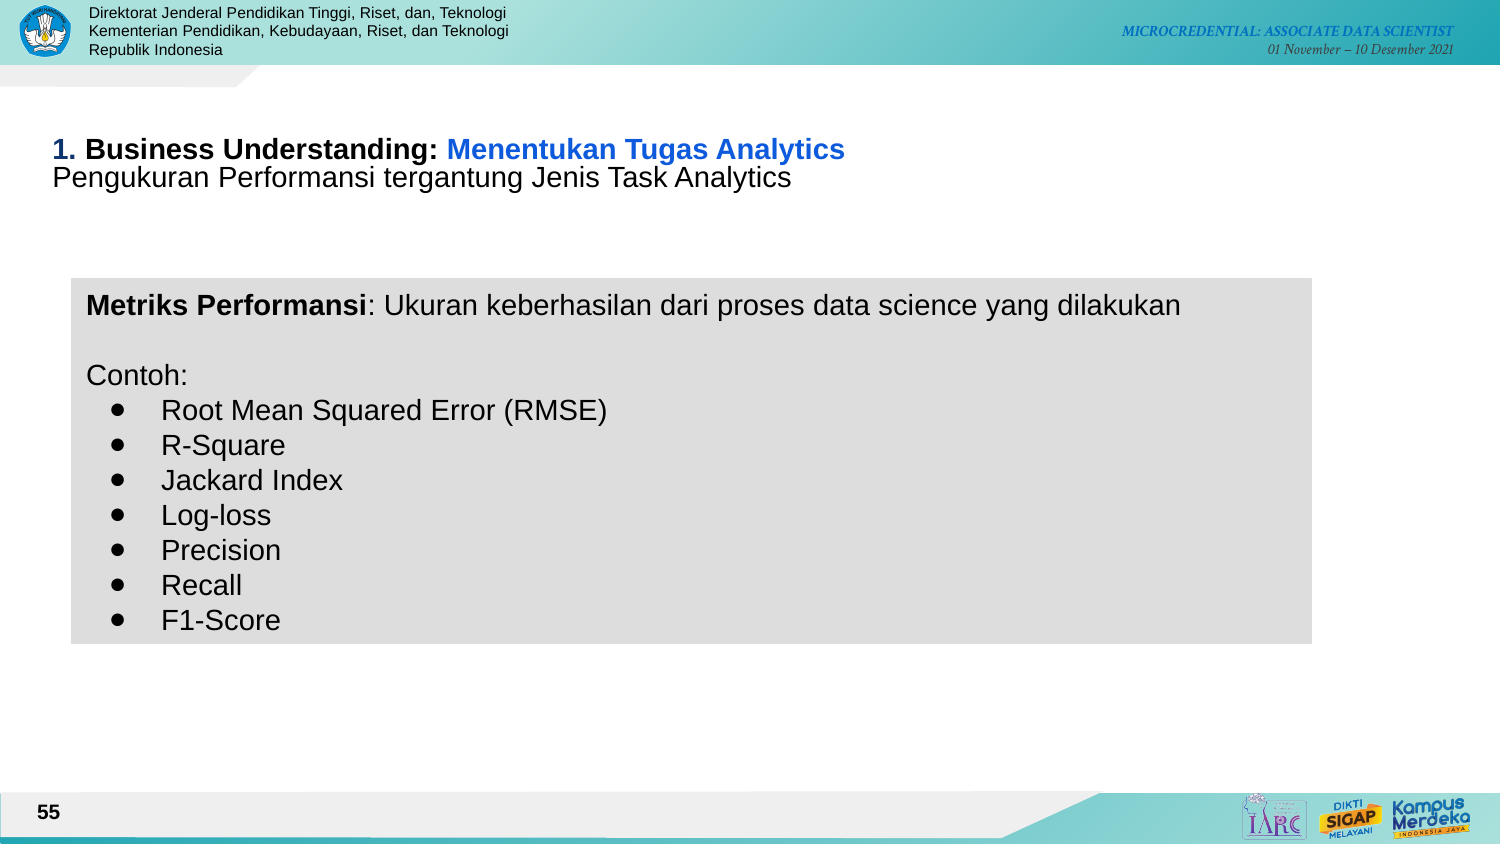

1. Business Understanding: Menentukan Tugas Analytics
Pengukuran Performansi tergantung Jenis Task Analytics
Metriks Performansi: Ukuran keberhasilan dari proses data science yang dilakukan

Contoh:
Root Mean Squared Error (RMSE)
R-Square
Jackard Index
Log-loss
Precision
Recall
F1-Score
55